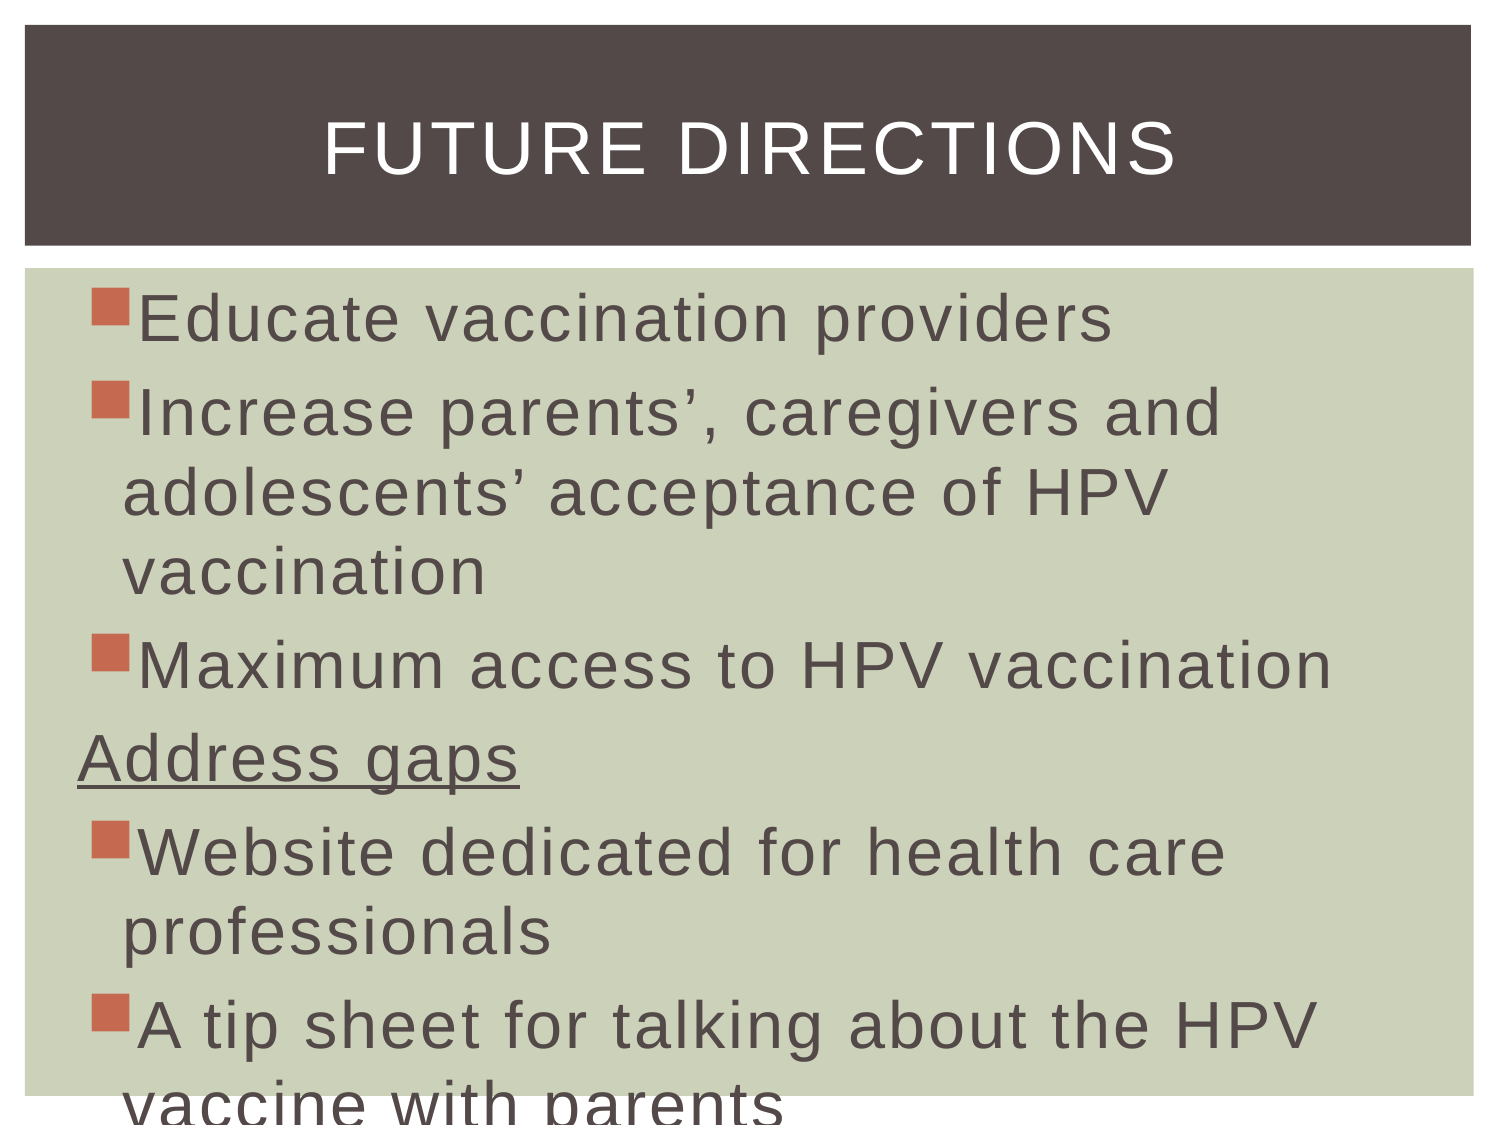

# Future Directions
Educate vaccination providers
Increase parents’, caregivers and adolescents’ acceptance of HPV vaccination
Maximum access to HPV vaccination
Address gaps
Website dedicated for health care professionals
A tip sheet for talking about the HPV vaccine with parents
Evidence based campaigns